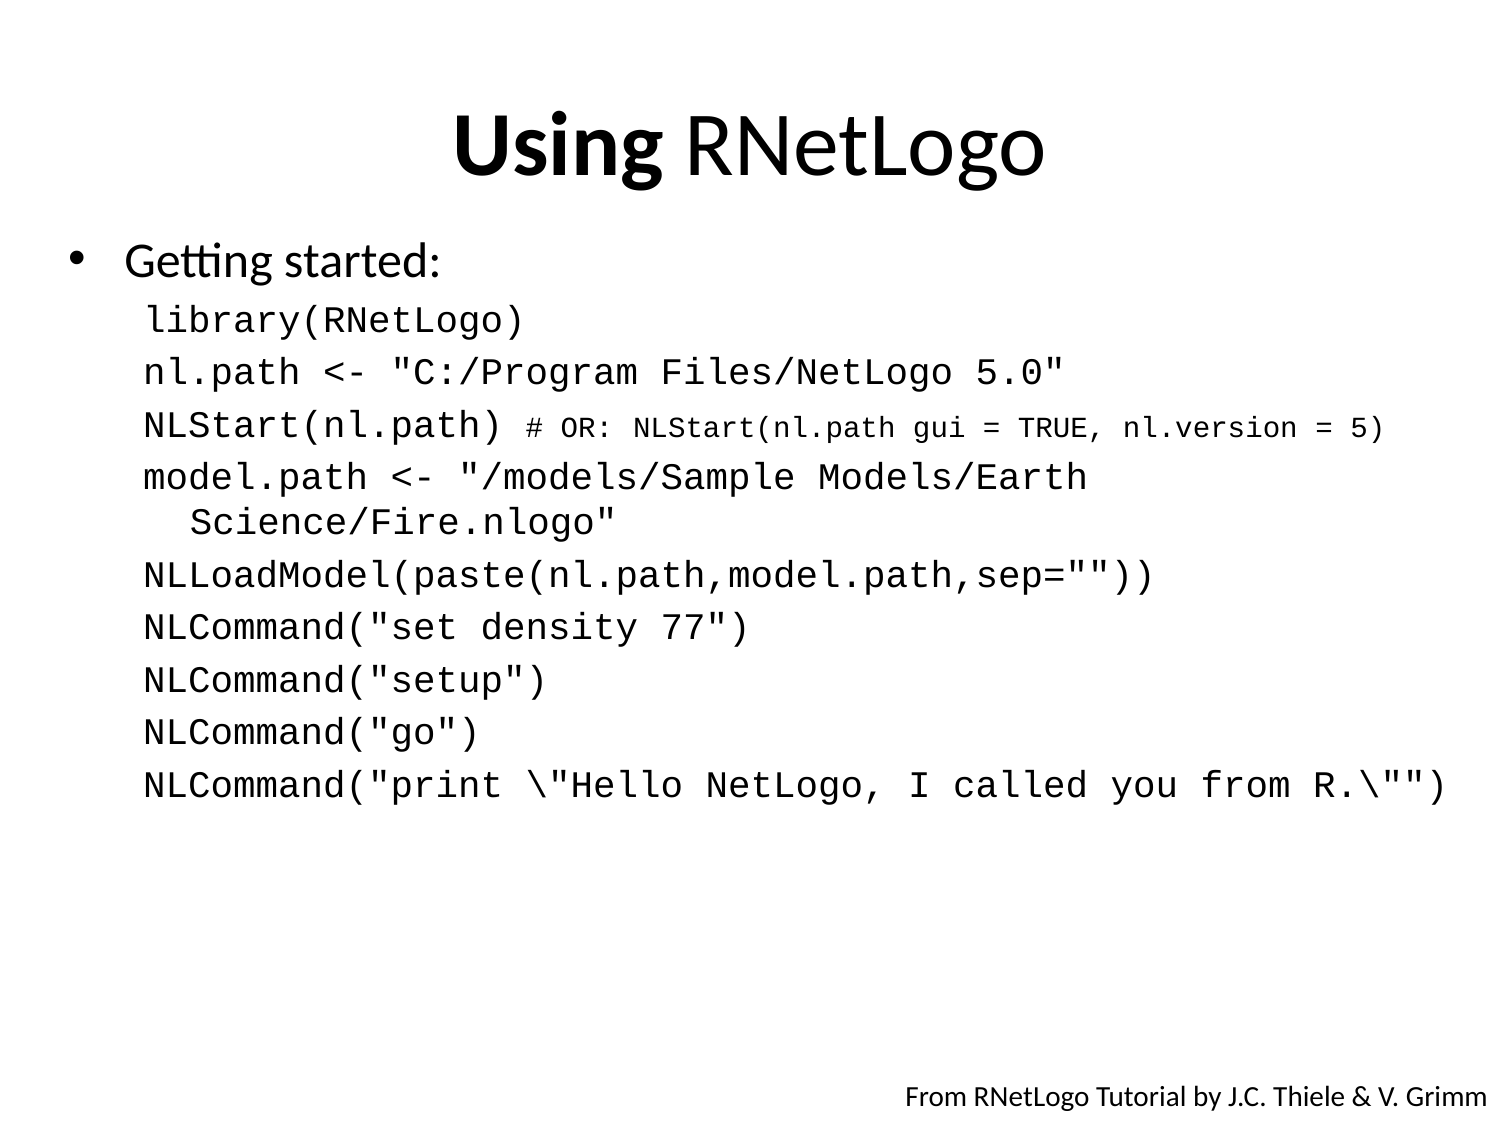

# Using RNetLogo
Getting started:
library(RNetLogo)
nl.path <- "C:/Program Files/NetLogo 5.0"
NLStart(nl.path) # OR: NLStart(nl.path gui = TRUE, nl.version = 5)
model.path <- "/models/Sample Models/Earth Science/Fire.nlogo"
NLLoadModel(paste(nl.path,model.path,sep=""))
NLCommand("set density 77")
NLCommand("setup")
NLCommand("go")
NLCommand("print \"Hello NetLogo, I called you from R.\"")

From RNetLogo Tutorial by J.C. Thiele & V. Grimm